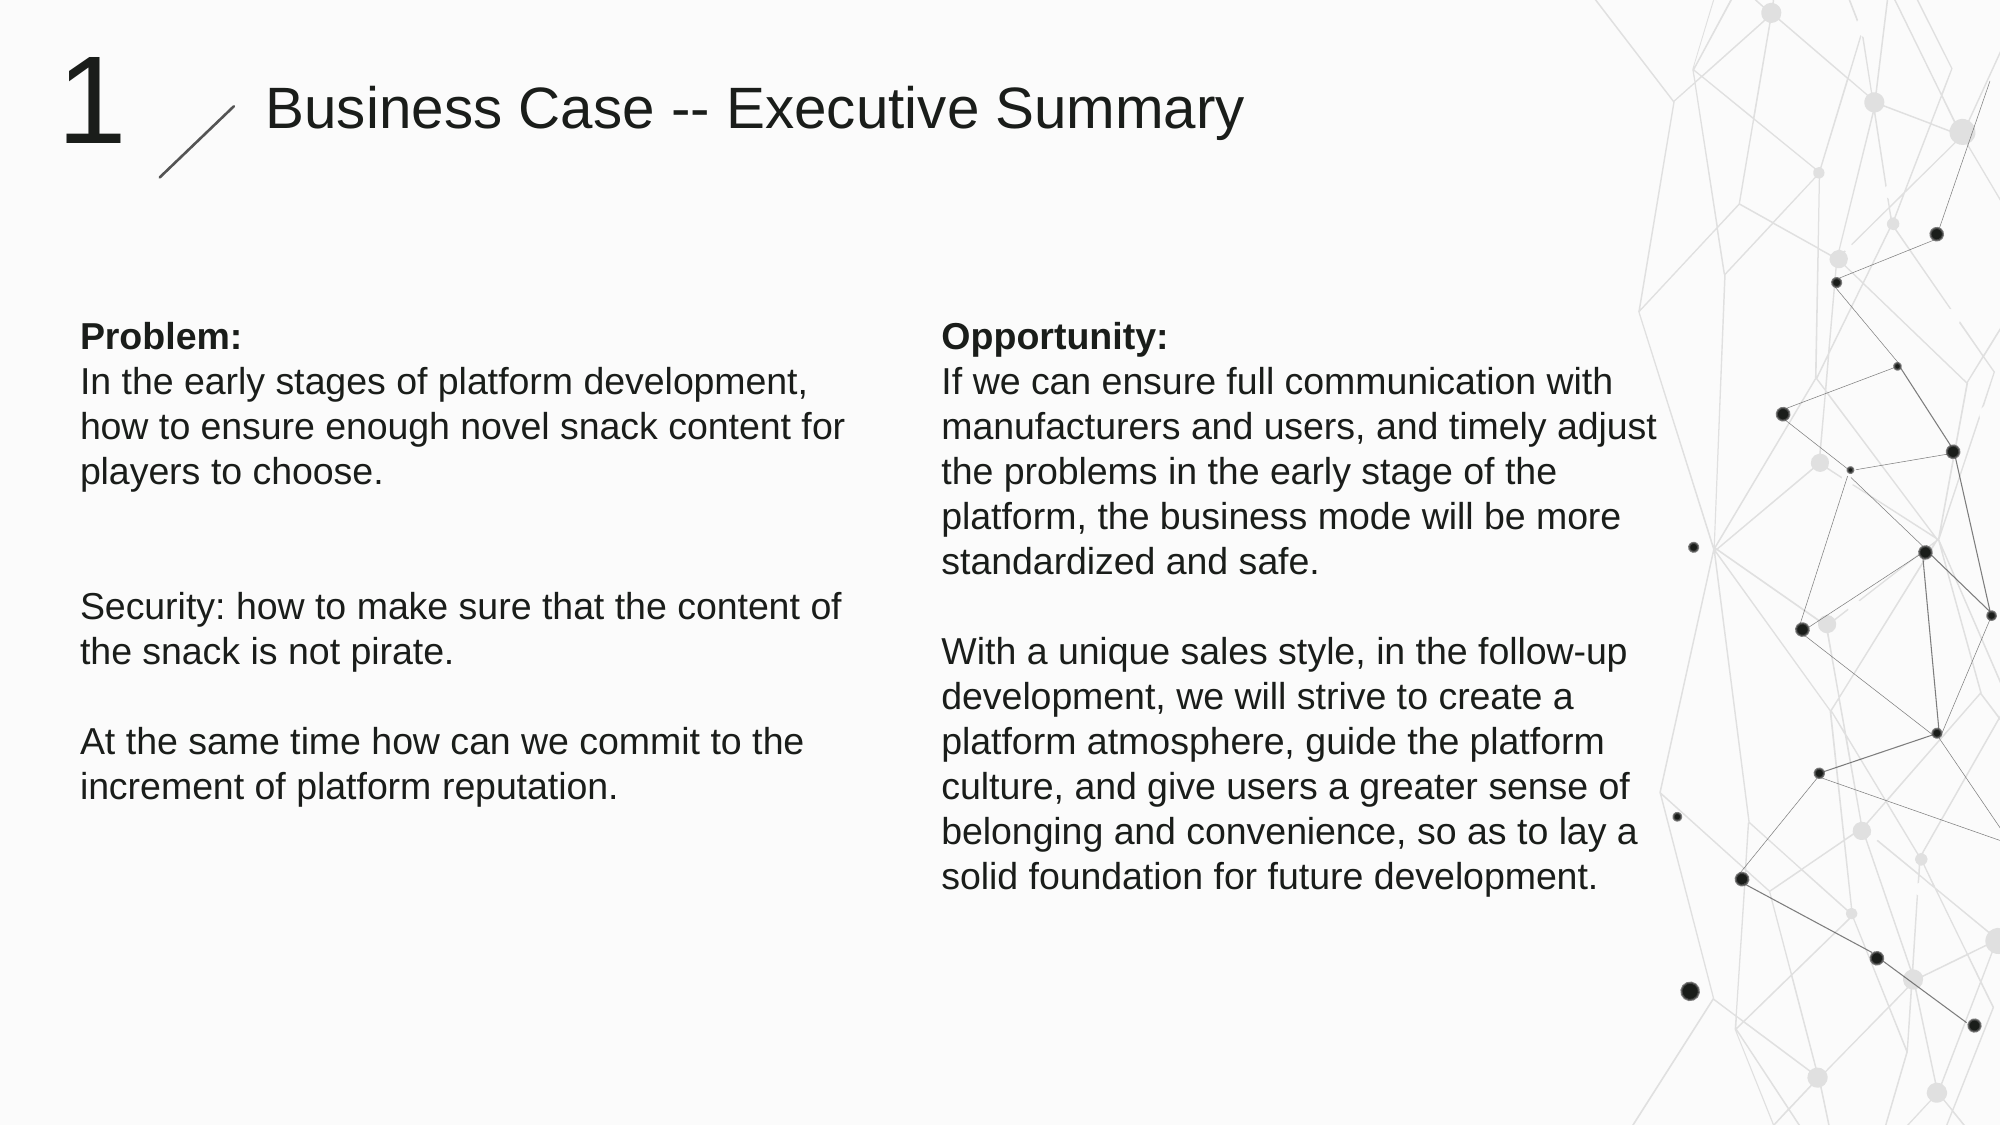

1

Business Case -- Executive Summary

Problem:
In the early stages of platform development, how to ensure enough novel snack content for players to choose.

Security: how to make sure that the content of the snack is not pirate.

At the same time how can we commit to the increment of platform reputation.
Opportunity:
If we can ensure full communication with manufacturers and users, and timely adjust the problems in the early stage of the platform, the business mode will be more standardized and safe.

With a unique sales style, in the follow-up development, we will strive to create a platform atmosphere, guide the platform culture, and give users a greater sense of belonging and convenience, so as to lay a solid foundation for future development.